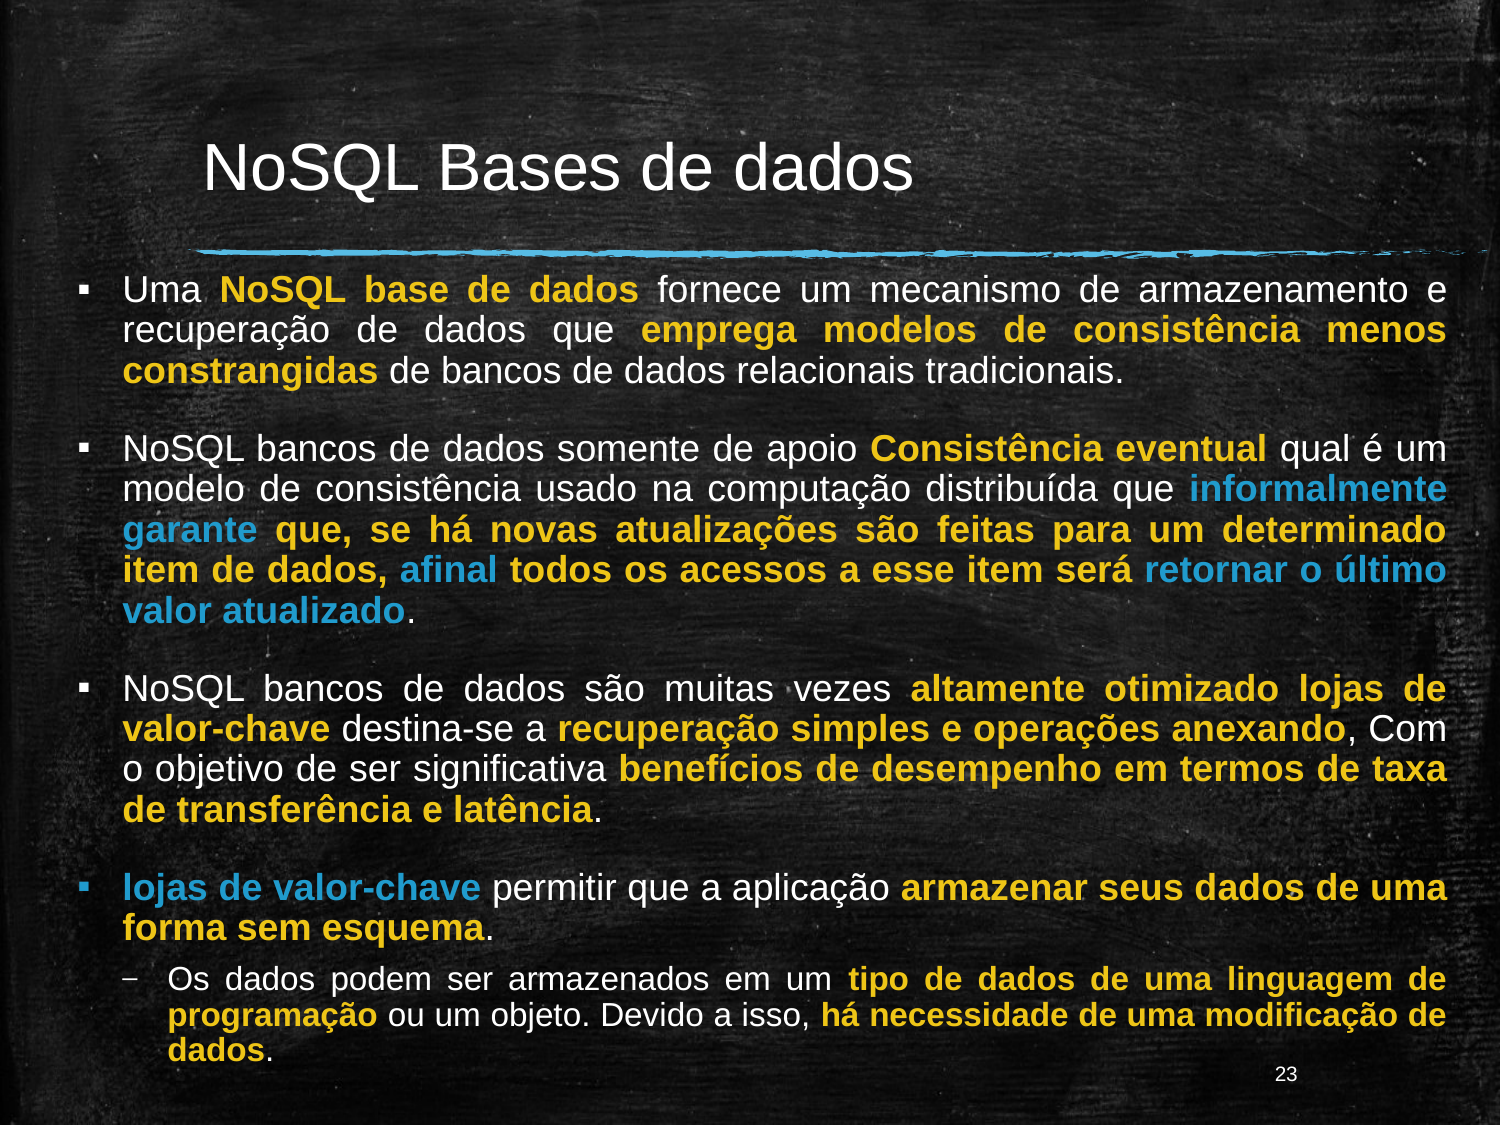

# NoSQL Bases de dados
Uma NoSQL base de dados fornece um mecanismo de armazenamento e recuperação de dados que emprega modelos de consistência menos constrangidas de bancos de dados relacionais tradicionais.
NoSQL bancos de dados somente de apoio Consistência eventual qual é um modelo de consistência usado na computação distribuída que informalmente garante que, se há novas atualizações são feitas para um determinado item de dados, afinal todos os acessos a esse item será retornar o último valor atualizado.
NoSQL bancos de dados são muitas vezes altamente otimizado lojas de valor-chave destina-se a recuperação simples e operações anexando, Com o objetivo de ser significativa benefícios de desempenho em termos de taxa de transferência e latência.
lojas de valor-chave permitir que a aplicação armazenar seus dados de uma forma sem esquema.
Os dados podem ser armazenados em um tipo de dados de uma linguagem de programação ou um objeto. Devido a isso, há necessidade de uma modificação de dados.

23